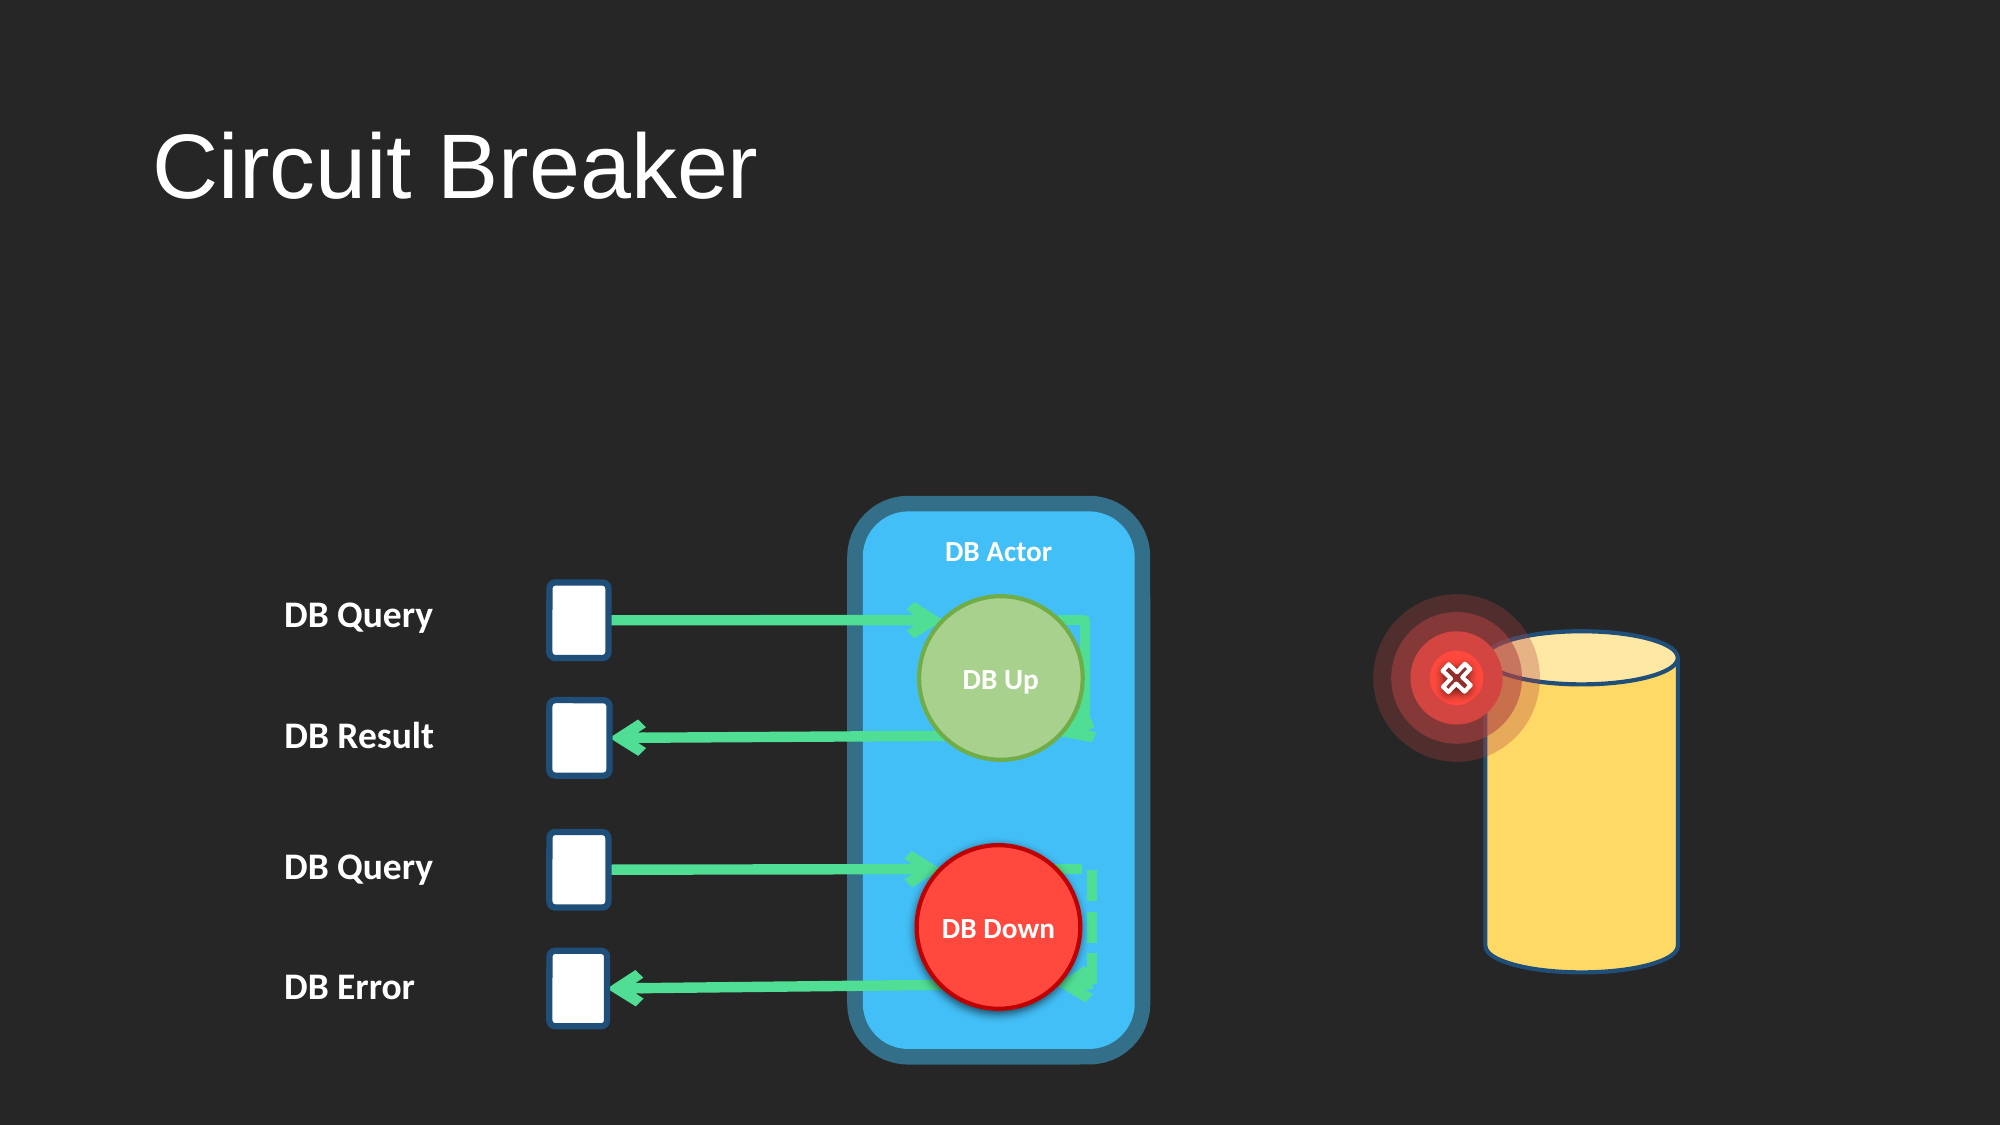

# Circuit Breaker
DB Actor
DB Query

DB Result

DB Up

DB Query

DB Error

DB Down